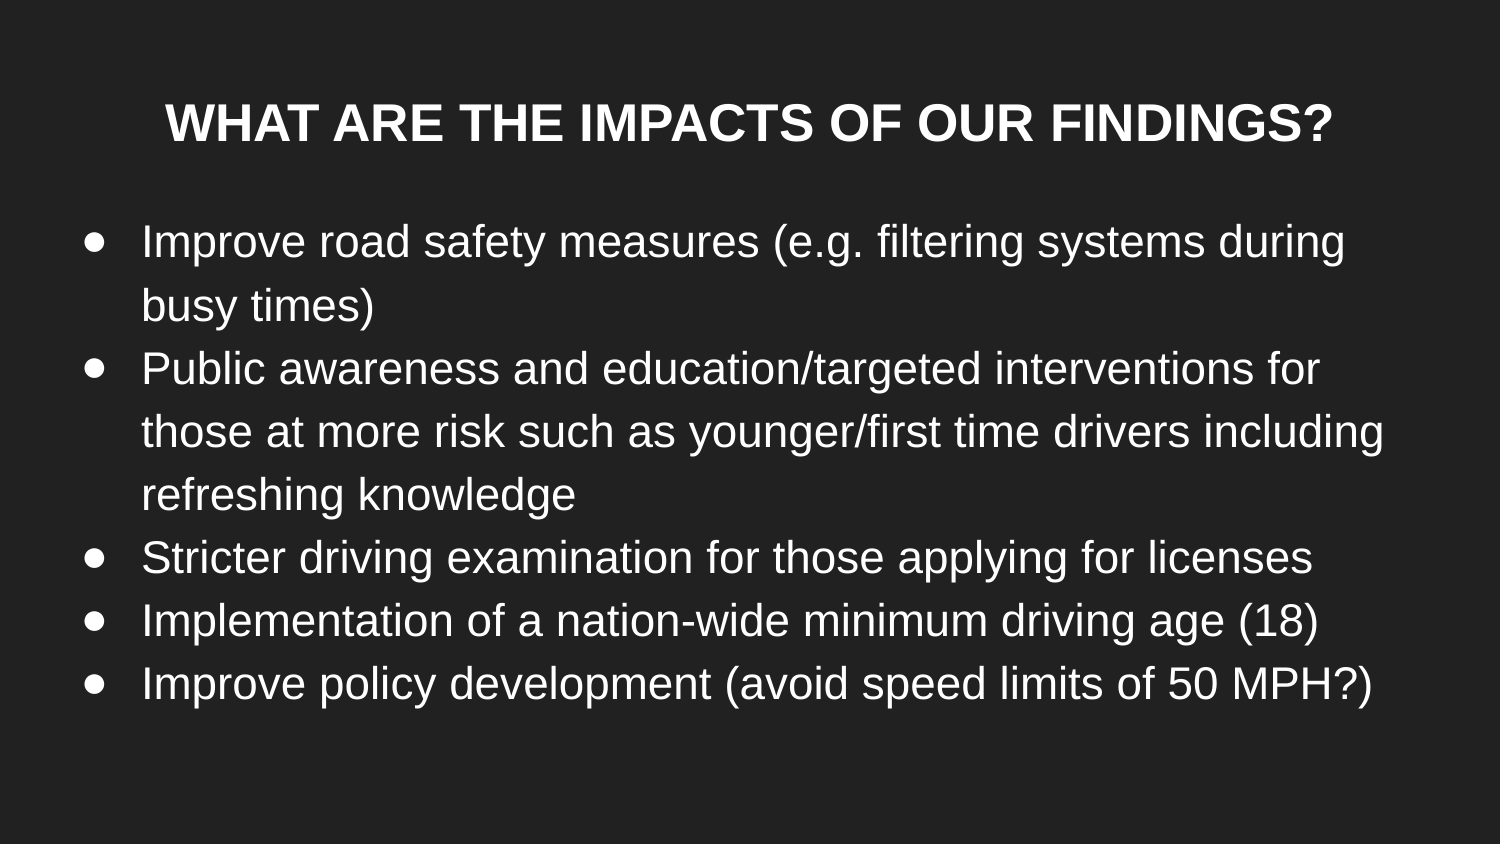

# WHAT ARE THE IMPACTS OF OUR FINDINGS?
Improve road safety measures (e.g. filtering systems during busy times)
Public awareness and education/targeted interventions for those at more risk such as younger/first time drivers including refreshing knowledge
Stricter driving examination for those applying for licenses
Implementation of a nation-wide minimum driving age (18)
Improve policy development (avoid speed limits of 50 MPH?)